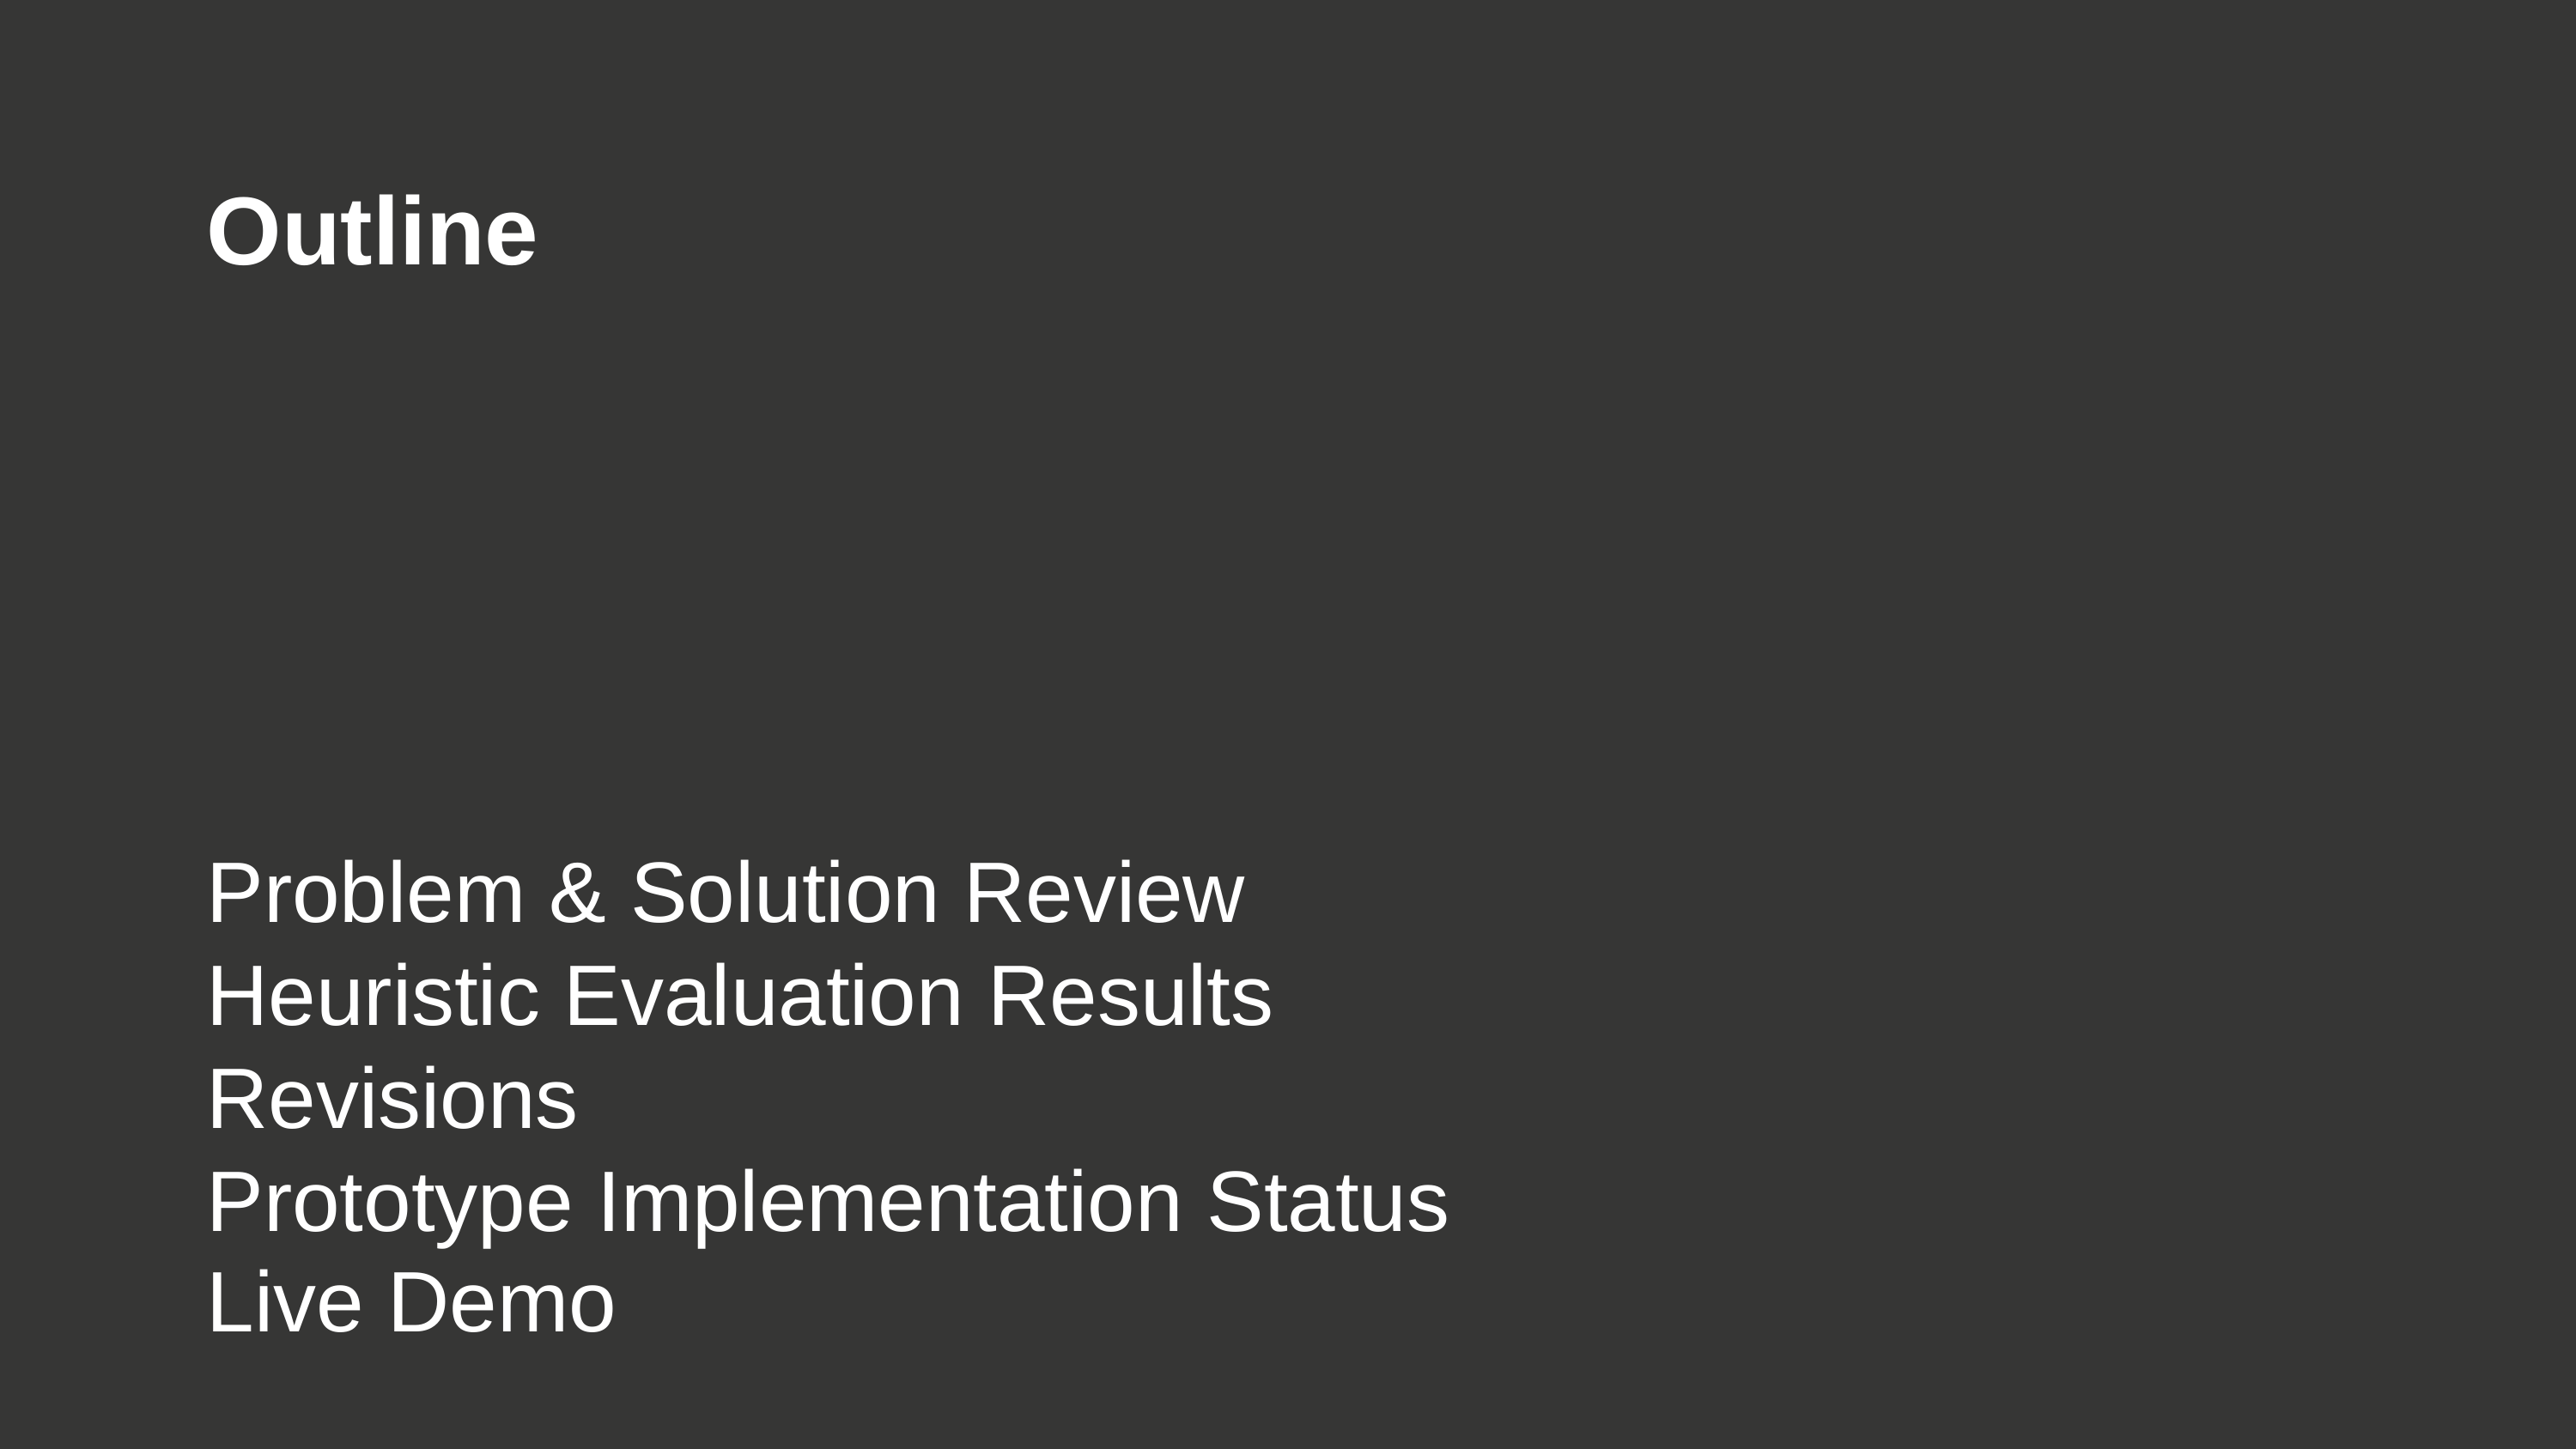

Outline
Problem & Solution Review
Heuristic Evaluation Results
Revisions
Prototype Implementation Status
Live Demo